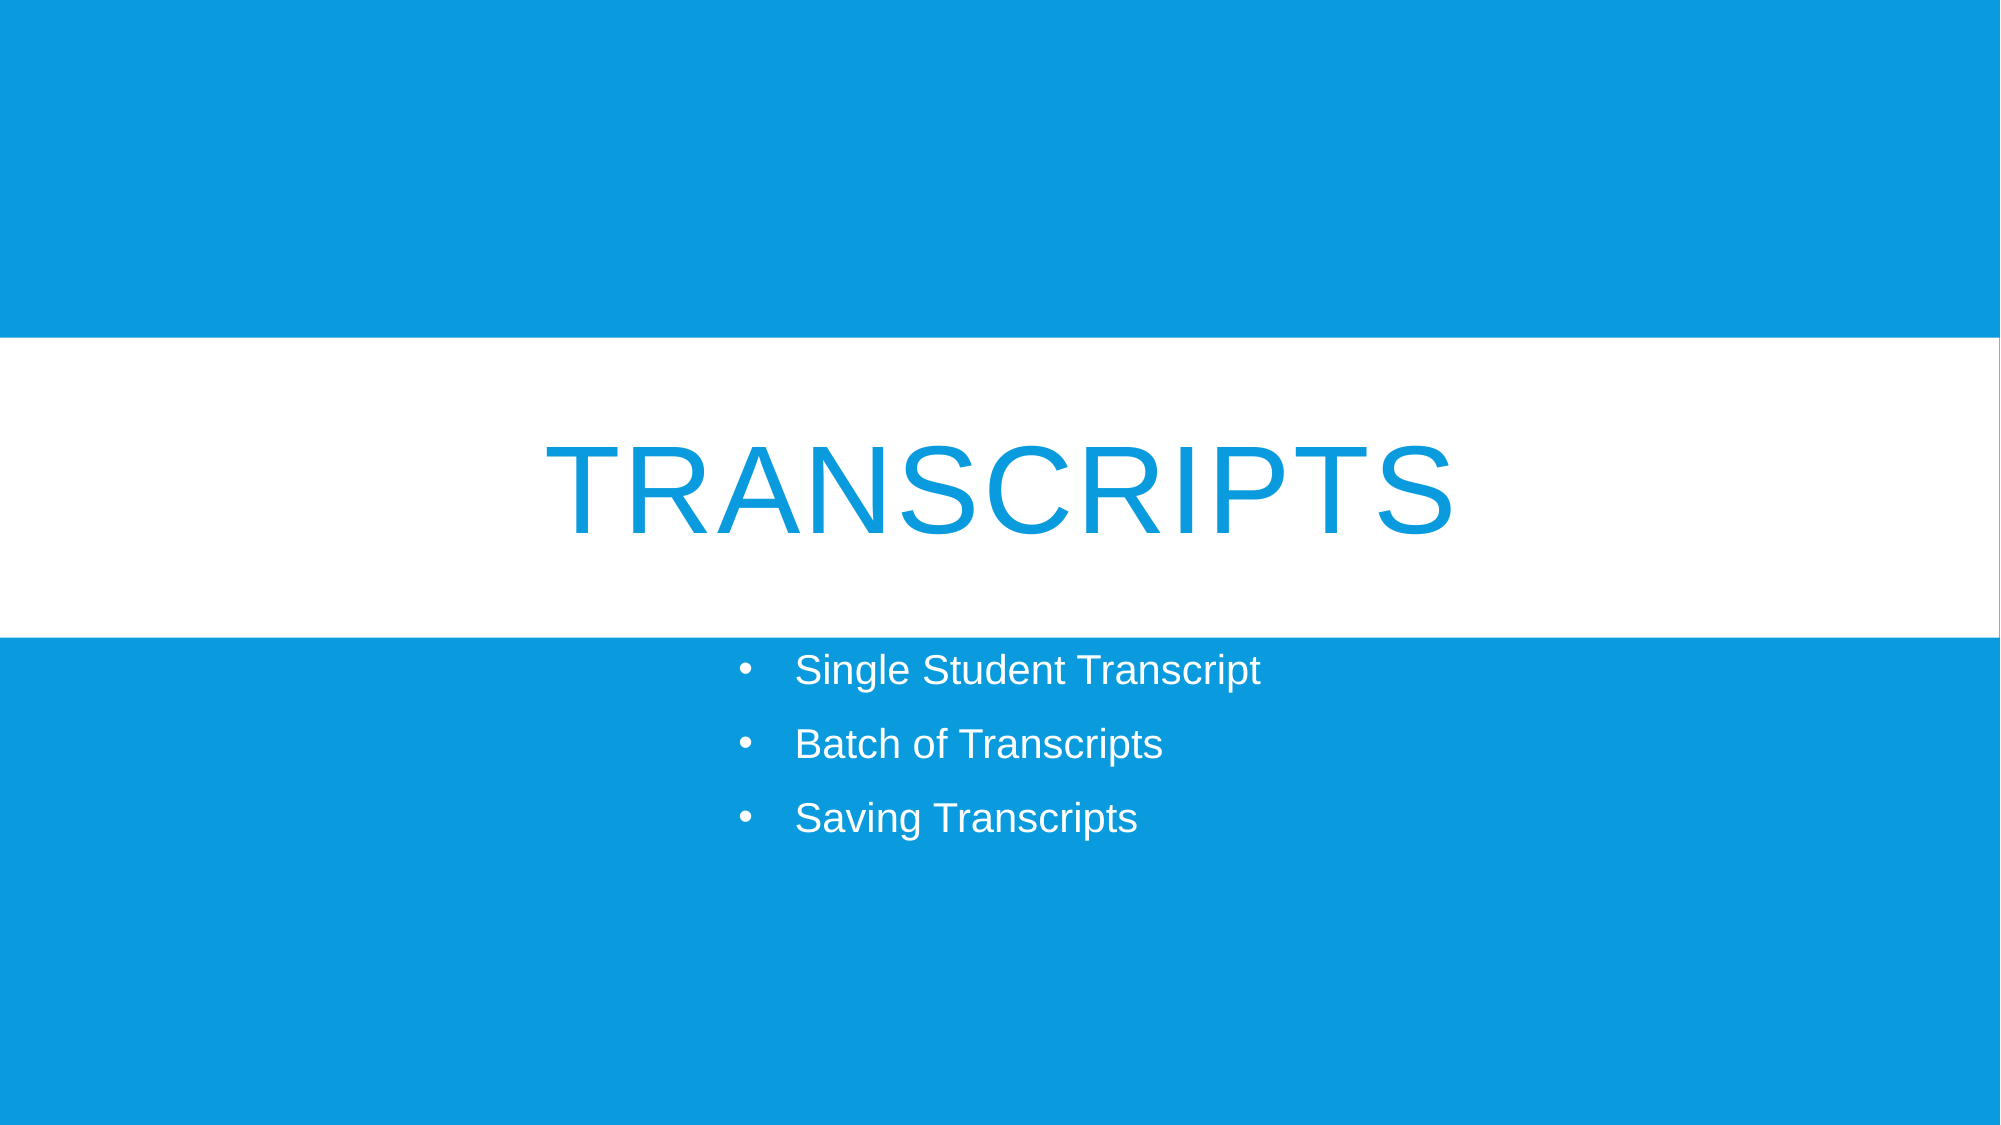

# Transcripts
Single Student Transcript
Batch of Transcripts
Saving Transcripts